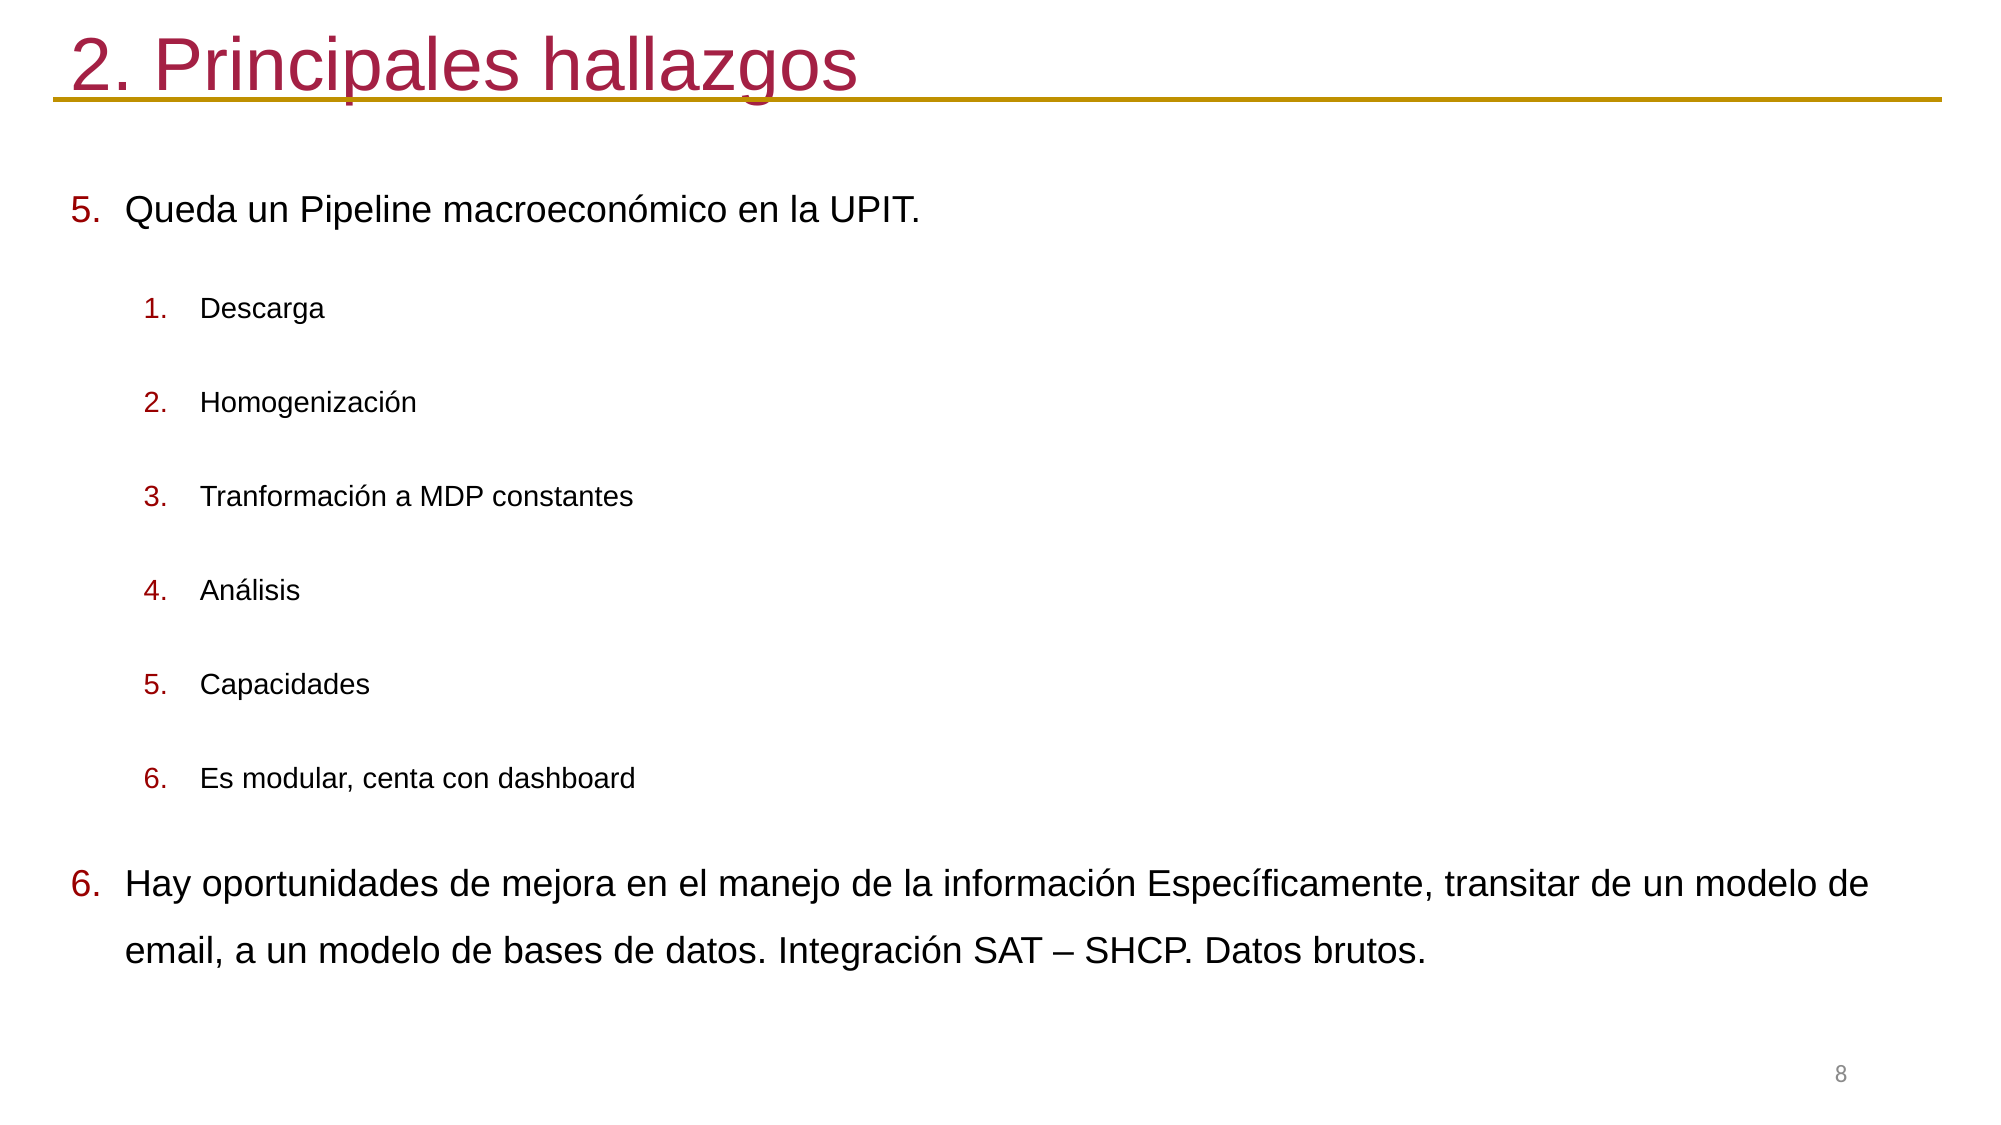

2. Principales hallazgos
Queda un Pipeline macroeconómico en la UPIT.
Descarga
Homogenización
Tranformación a MDP constantes
Análisis
Capacidades
Es modular, centa con dashboard
Hay oportunidades de mejora en el manejo de la información Específicamente, transitar de un modelo de email, a un modelo de bases de datos. Integración SAT – SHCP. Datos brutos.
8